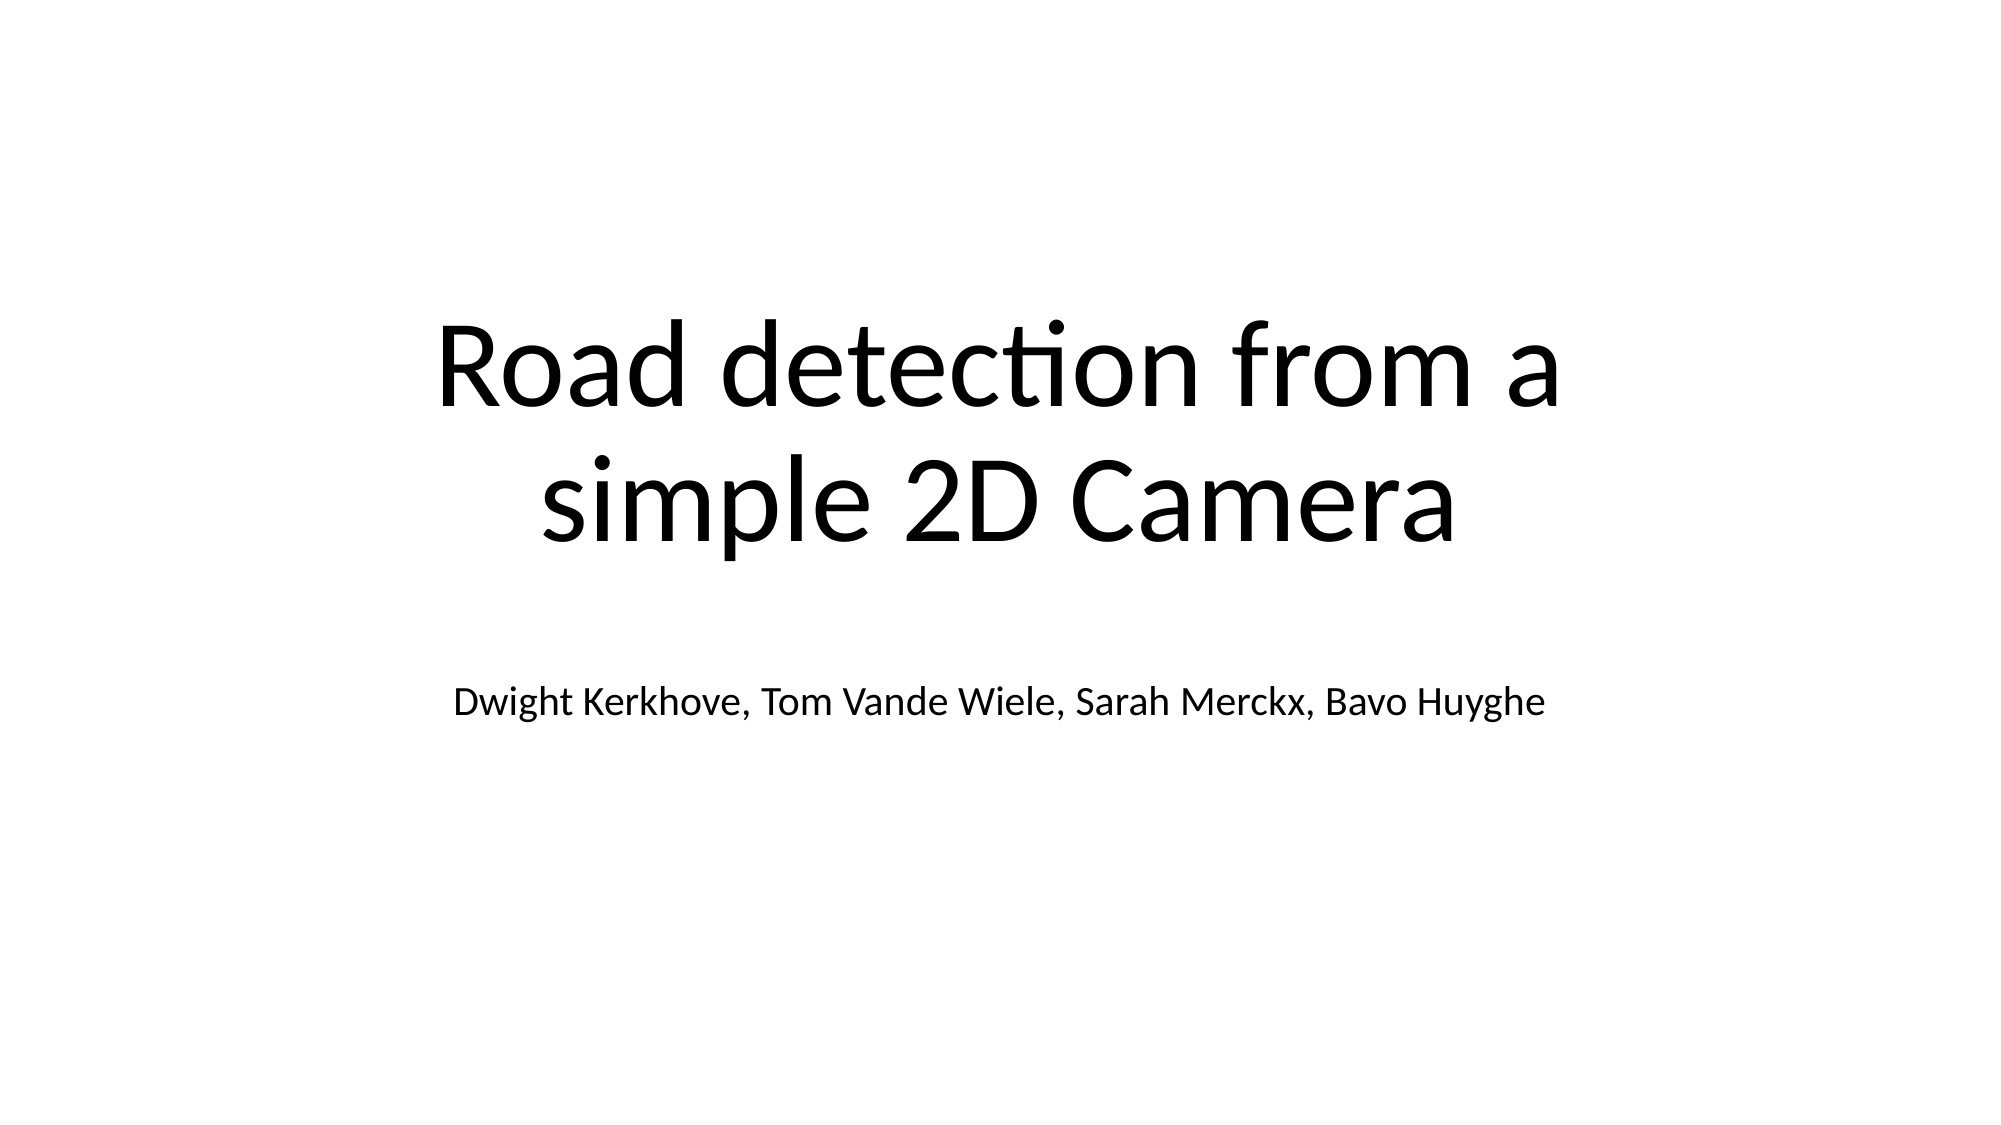

# Road detection from a simple 2D Camera

Dwight Kerkhove, Tom Vande Wiele, Sarah Merckx, Bavo Huyghe